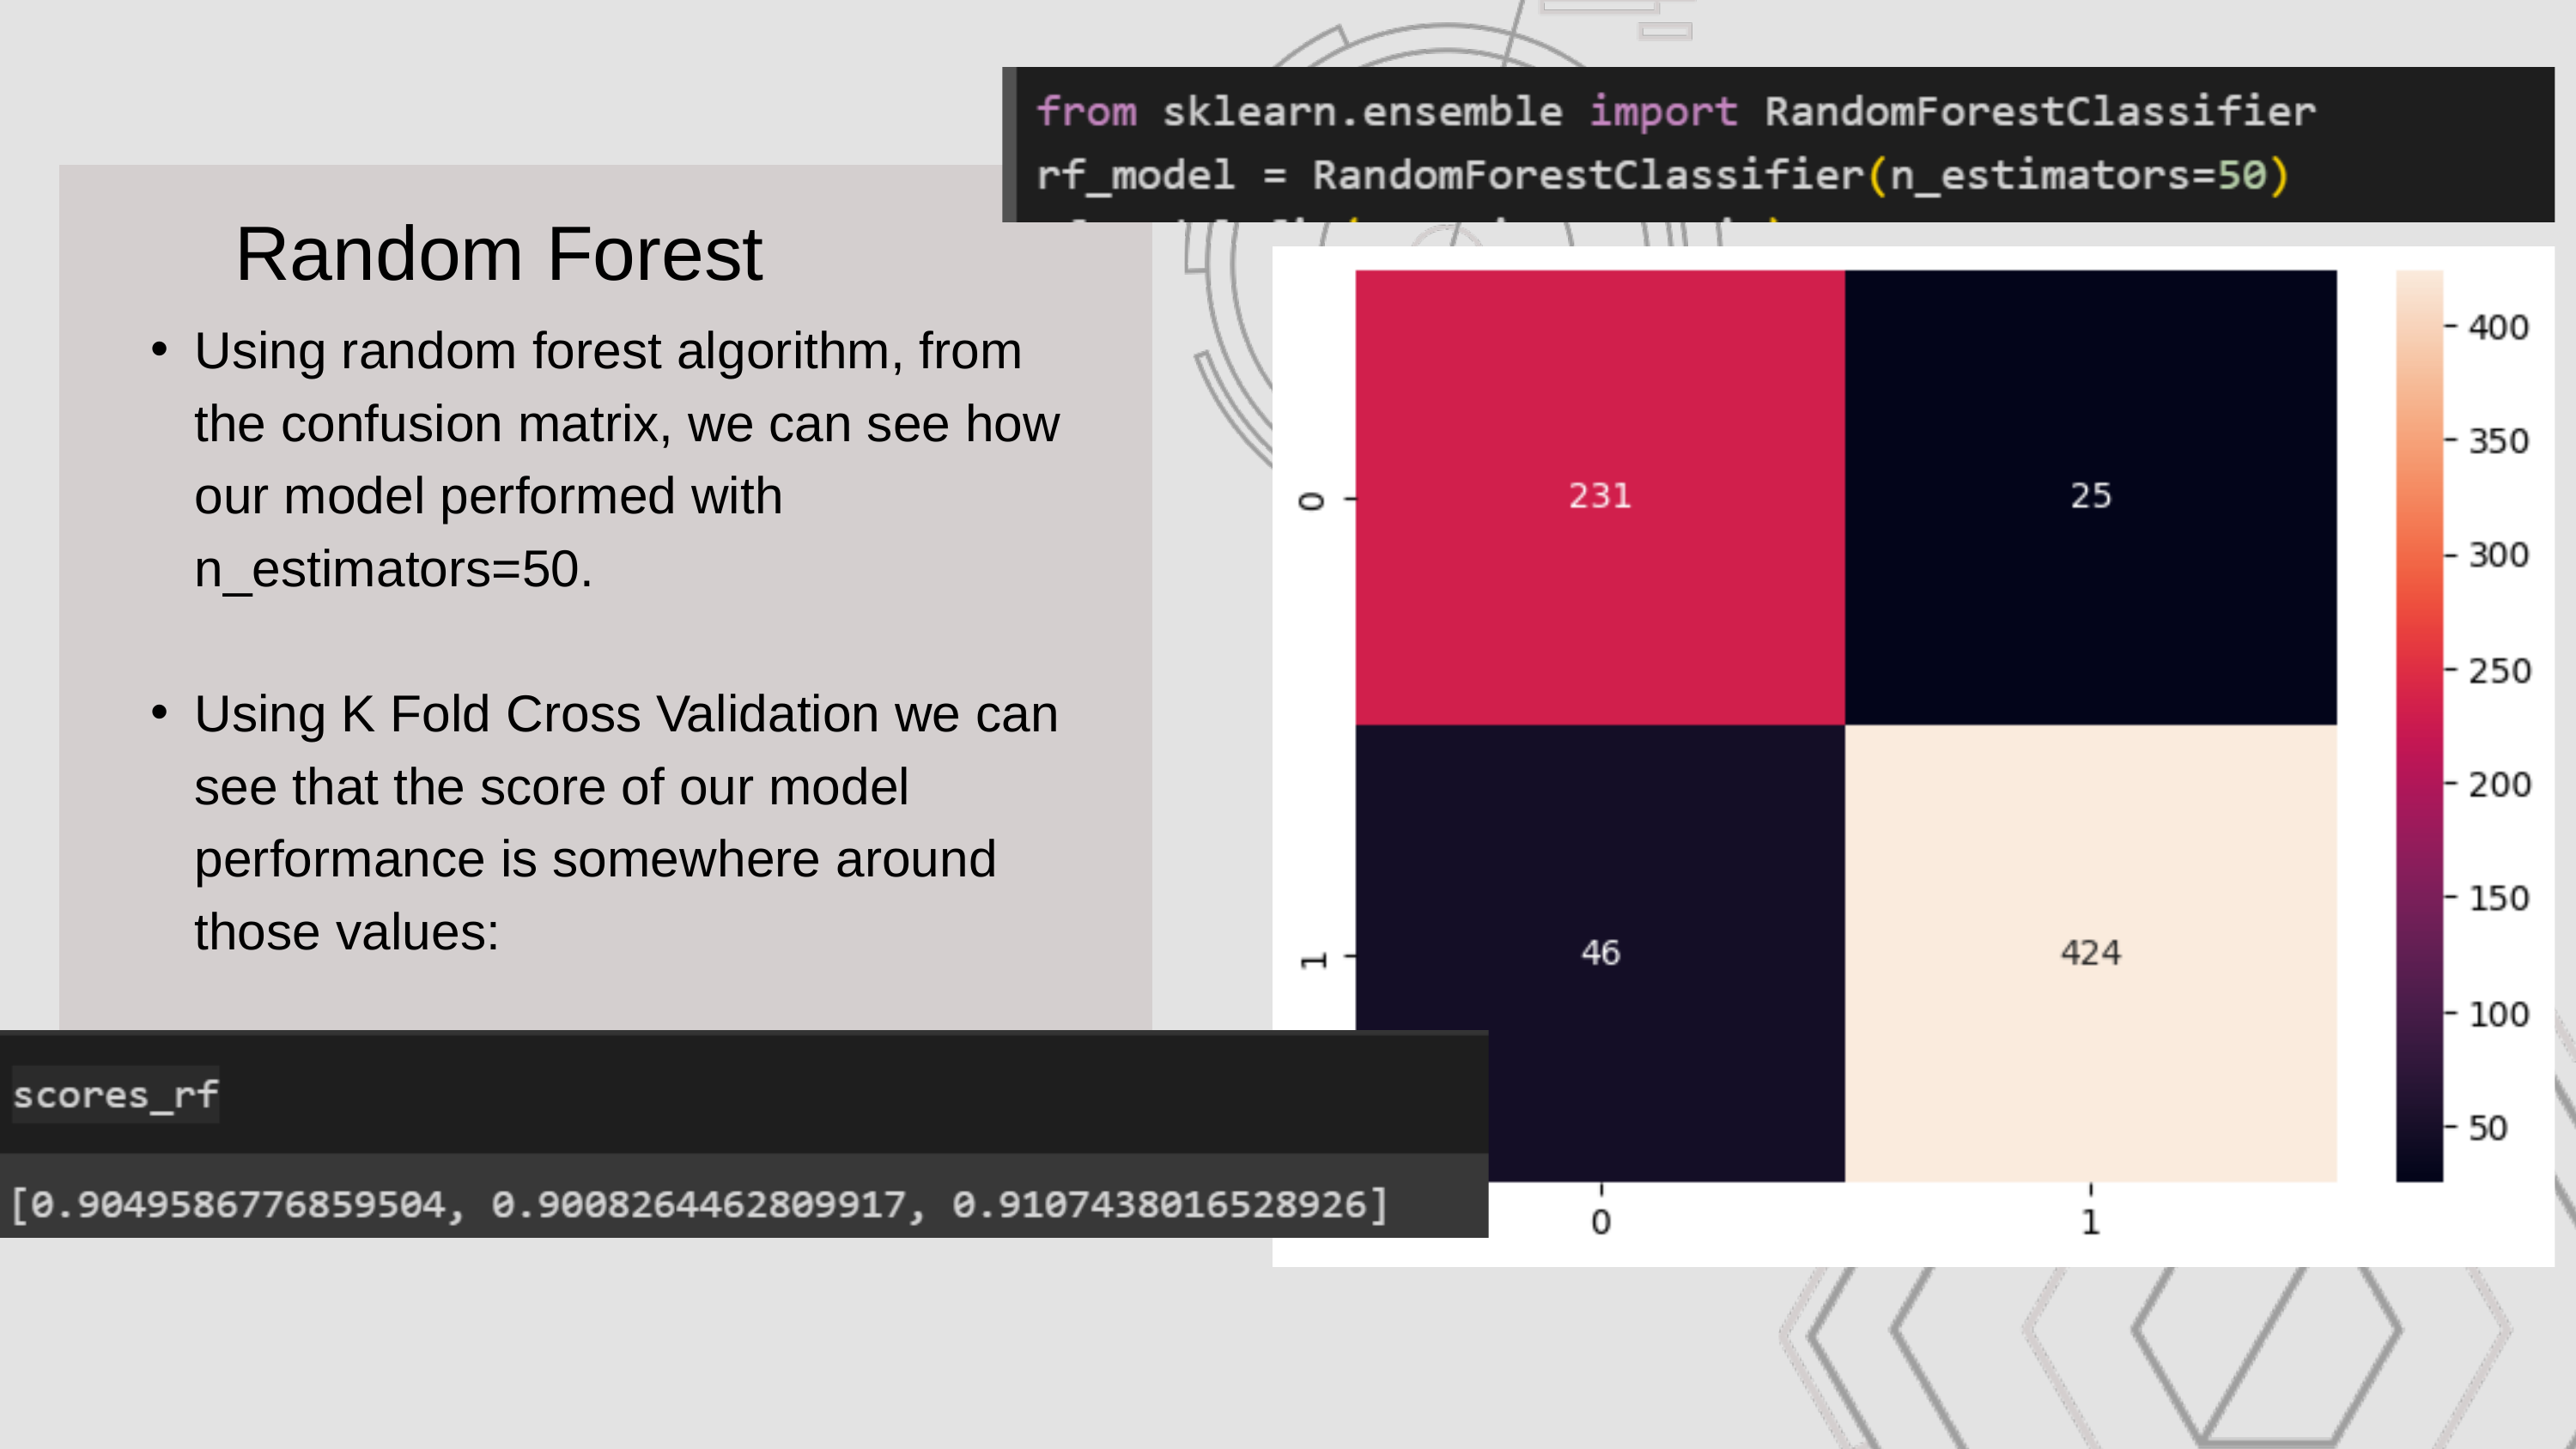

Random Forest

Using random forest algorithm, from the confusion matrix, we can see how our model performed with n_estimators=50.

Using K Fold Cross Validation we can see that the score of our model performance is somewhere around those values: